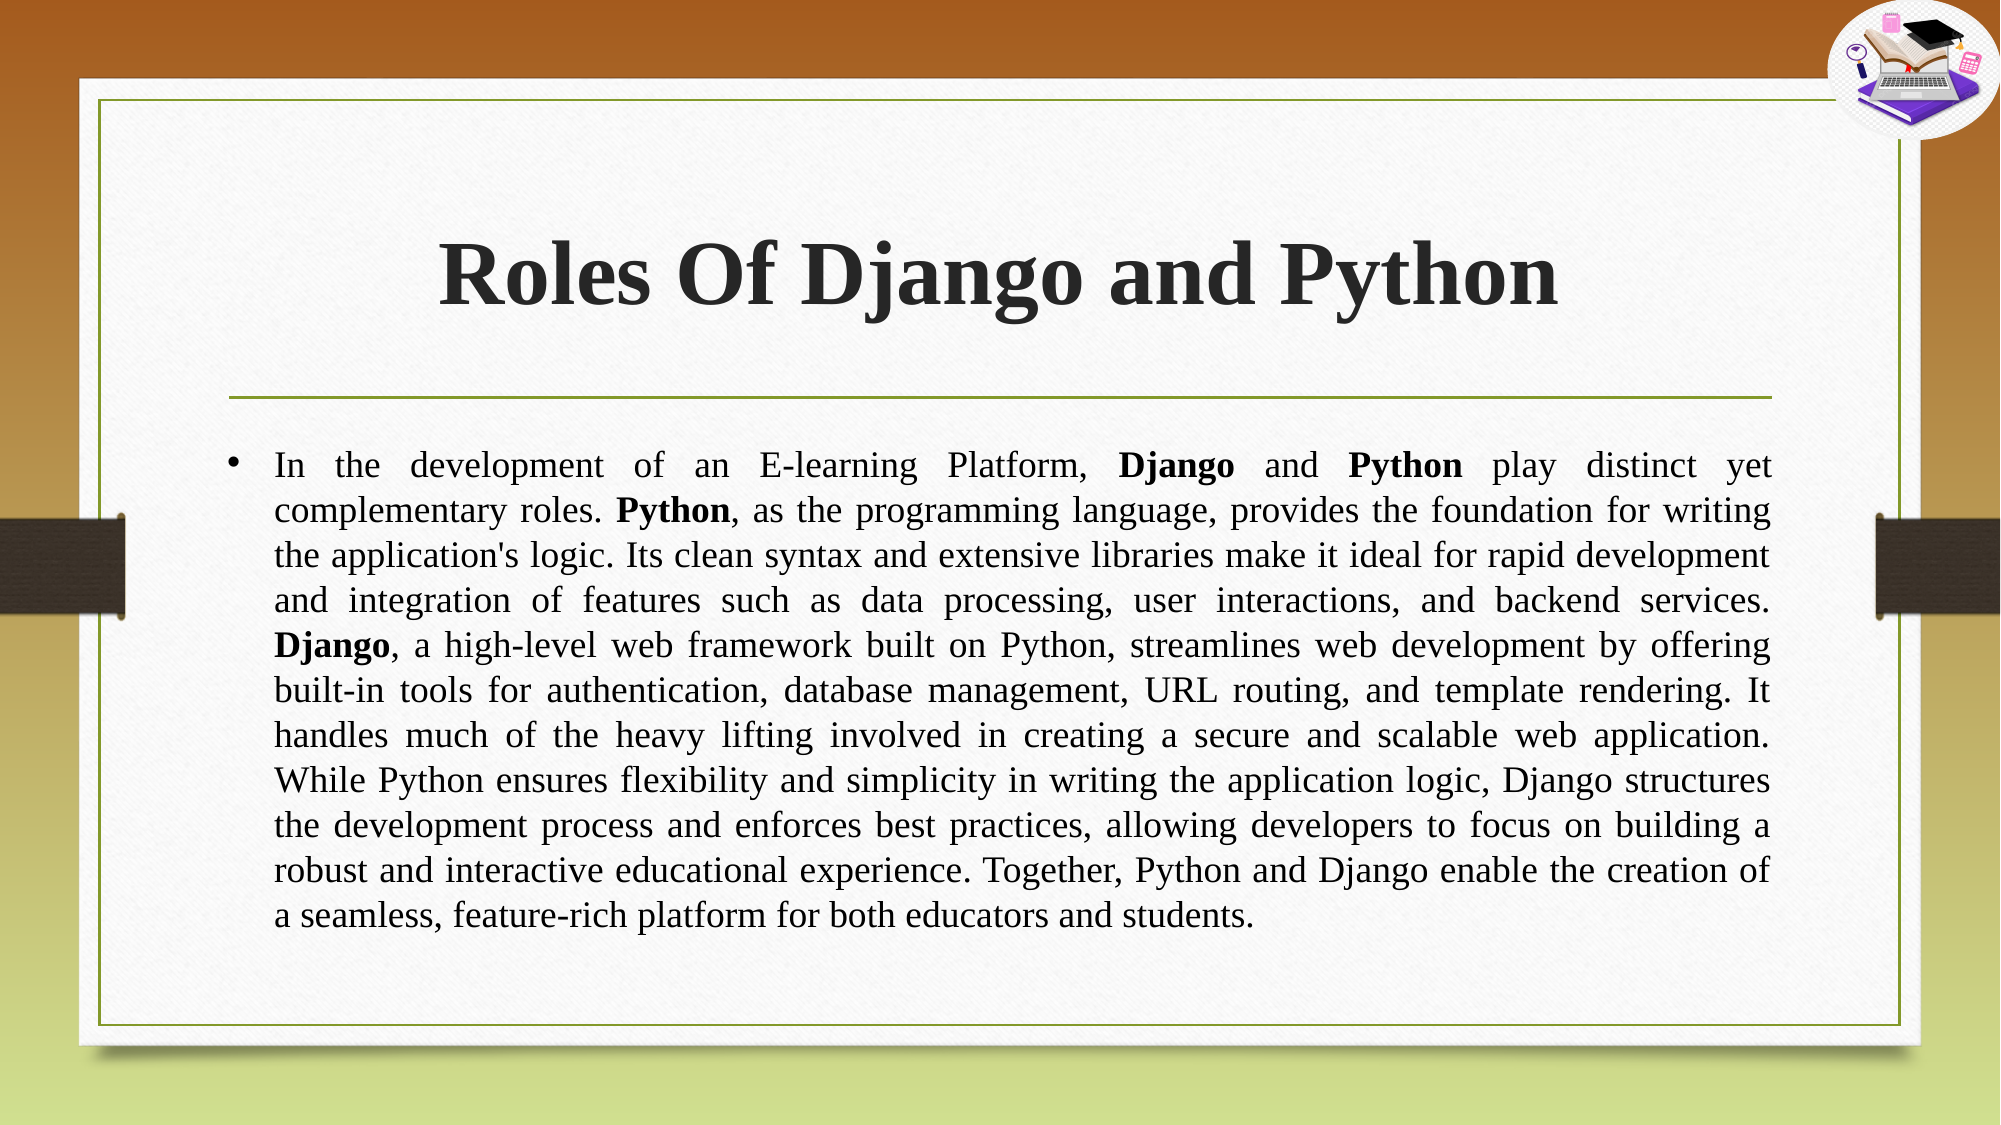

# Roles Of Django and Python
In the development of an E-learning Platform, Django and Python play distinct yet complementary roles. Python, as the programming language, provides the foundation for writing the application's logic. Its clean syntax and extensive libraries make it ideal for rapid development and integration of features such as data processing, user interactions, and backend services. Django, a high-level web framework built on Python, streamlines web development by offering built-in tools for authentication, database management, URL routing, and template rendering. It handles much of the heavy lifting involved in creating a secure and scalable web application. While Python ensures flexibility and simplicity in writing the application logic, Django structures the development process and enforces best practices, allowing developers to focus on building a robust and interactive educational experience. Together, Python and Django enable the creation of a seamless, feature-rich platform for both educators and students.